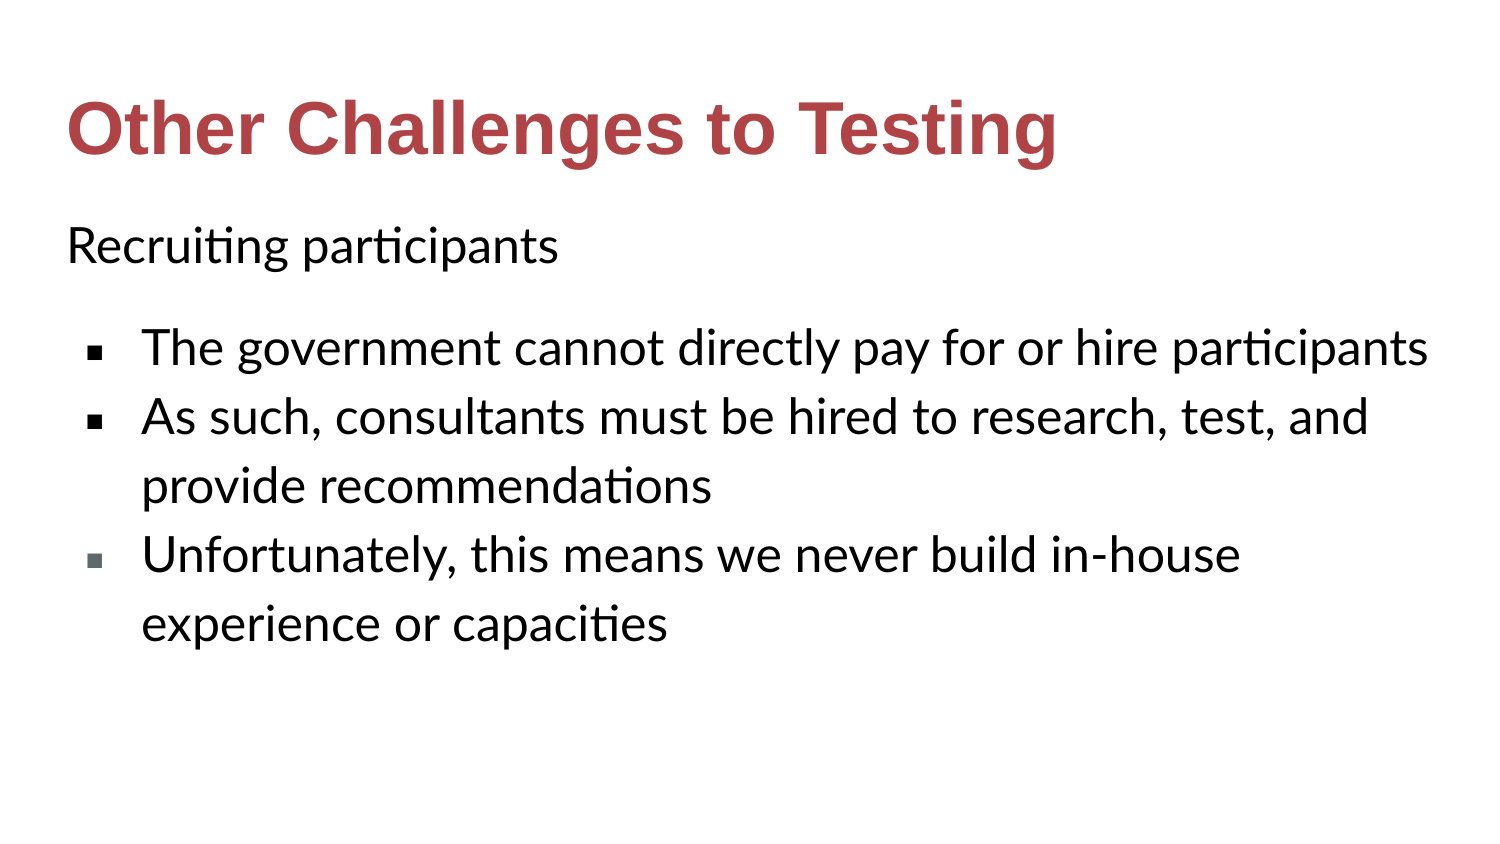

# Other Challenges to Testing
Recruiting participants
The government cannot directly pay for or hire participants
As such, consultants must be hired to research, test, and provide recommendations
Unfortunately, this means we never build in-house experience or capacities